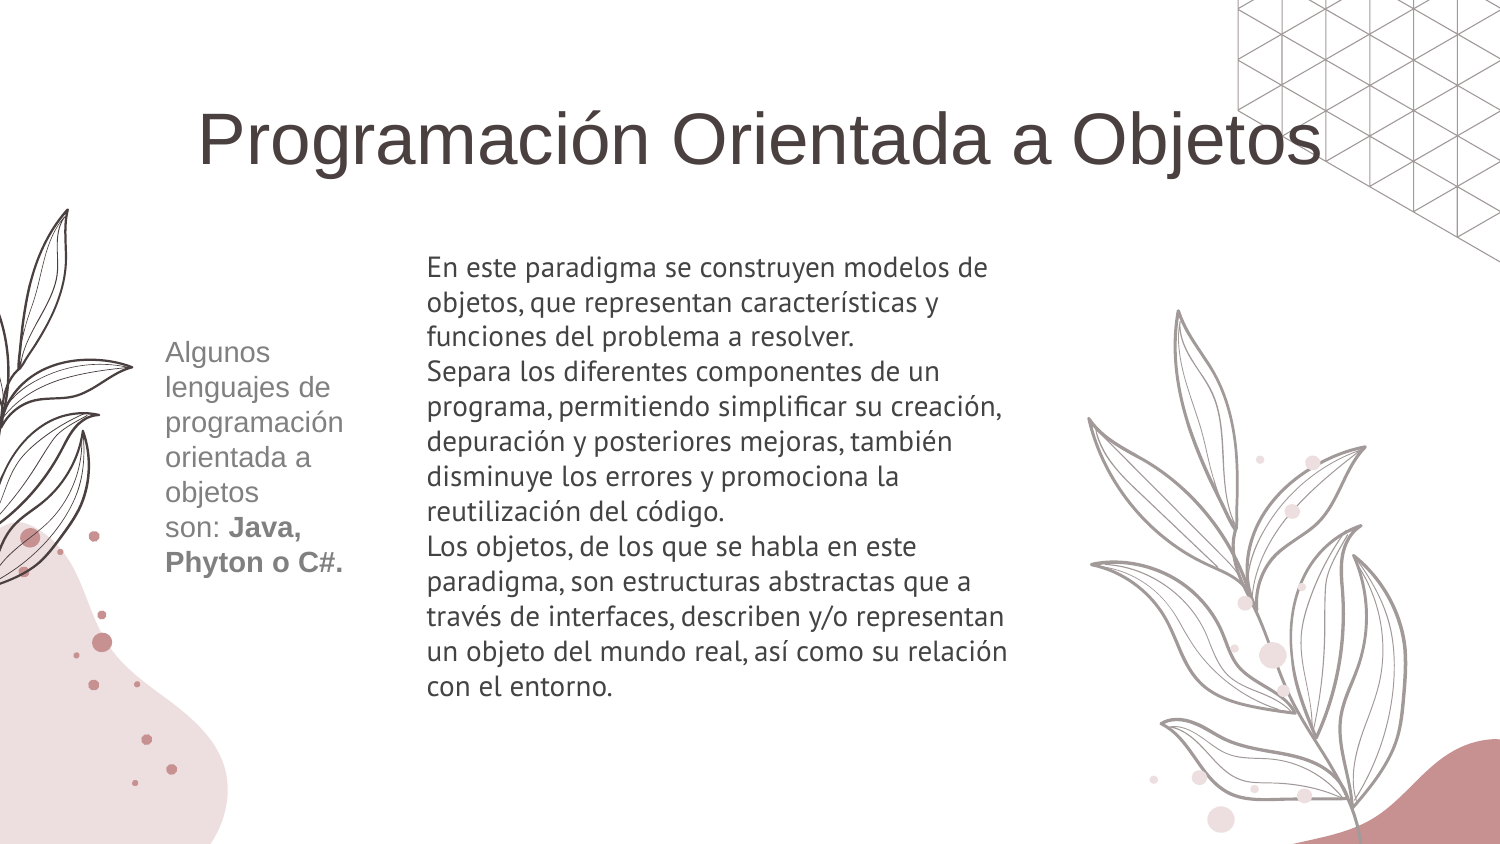

# Programación Orientada a Objetos
En este paradigma se construyen modelos de objetos, que representan características y funciones del problema a resolver.
Separa los diferentes componentes de un programa, permitiendo simplificar su creación, depuración y posteriores mejoras, también disminuye los errores y promociona la reutilización del código.
Los objetos, de los que se habla en este paradigma, son estructuras abstractas que a través de interfaces, describen y/o representan un objeto del mundo real, así como su relación con el entorno.
Algunos lenguajes de programación orientada a objetos son: Java, Phyton o C#.